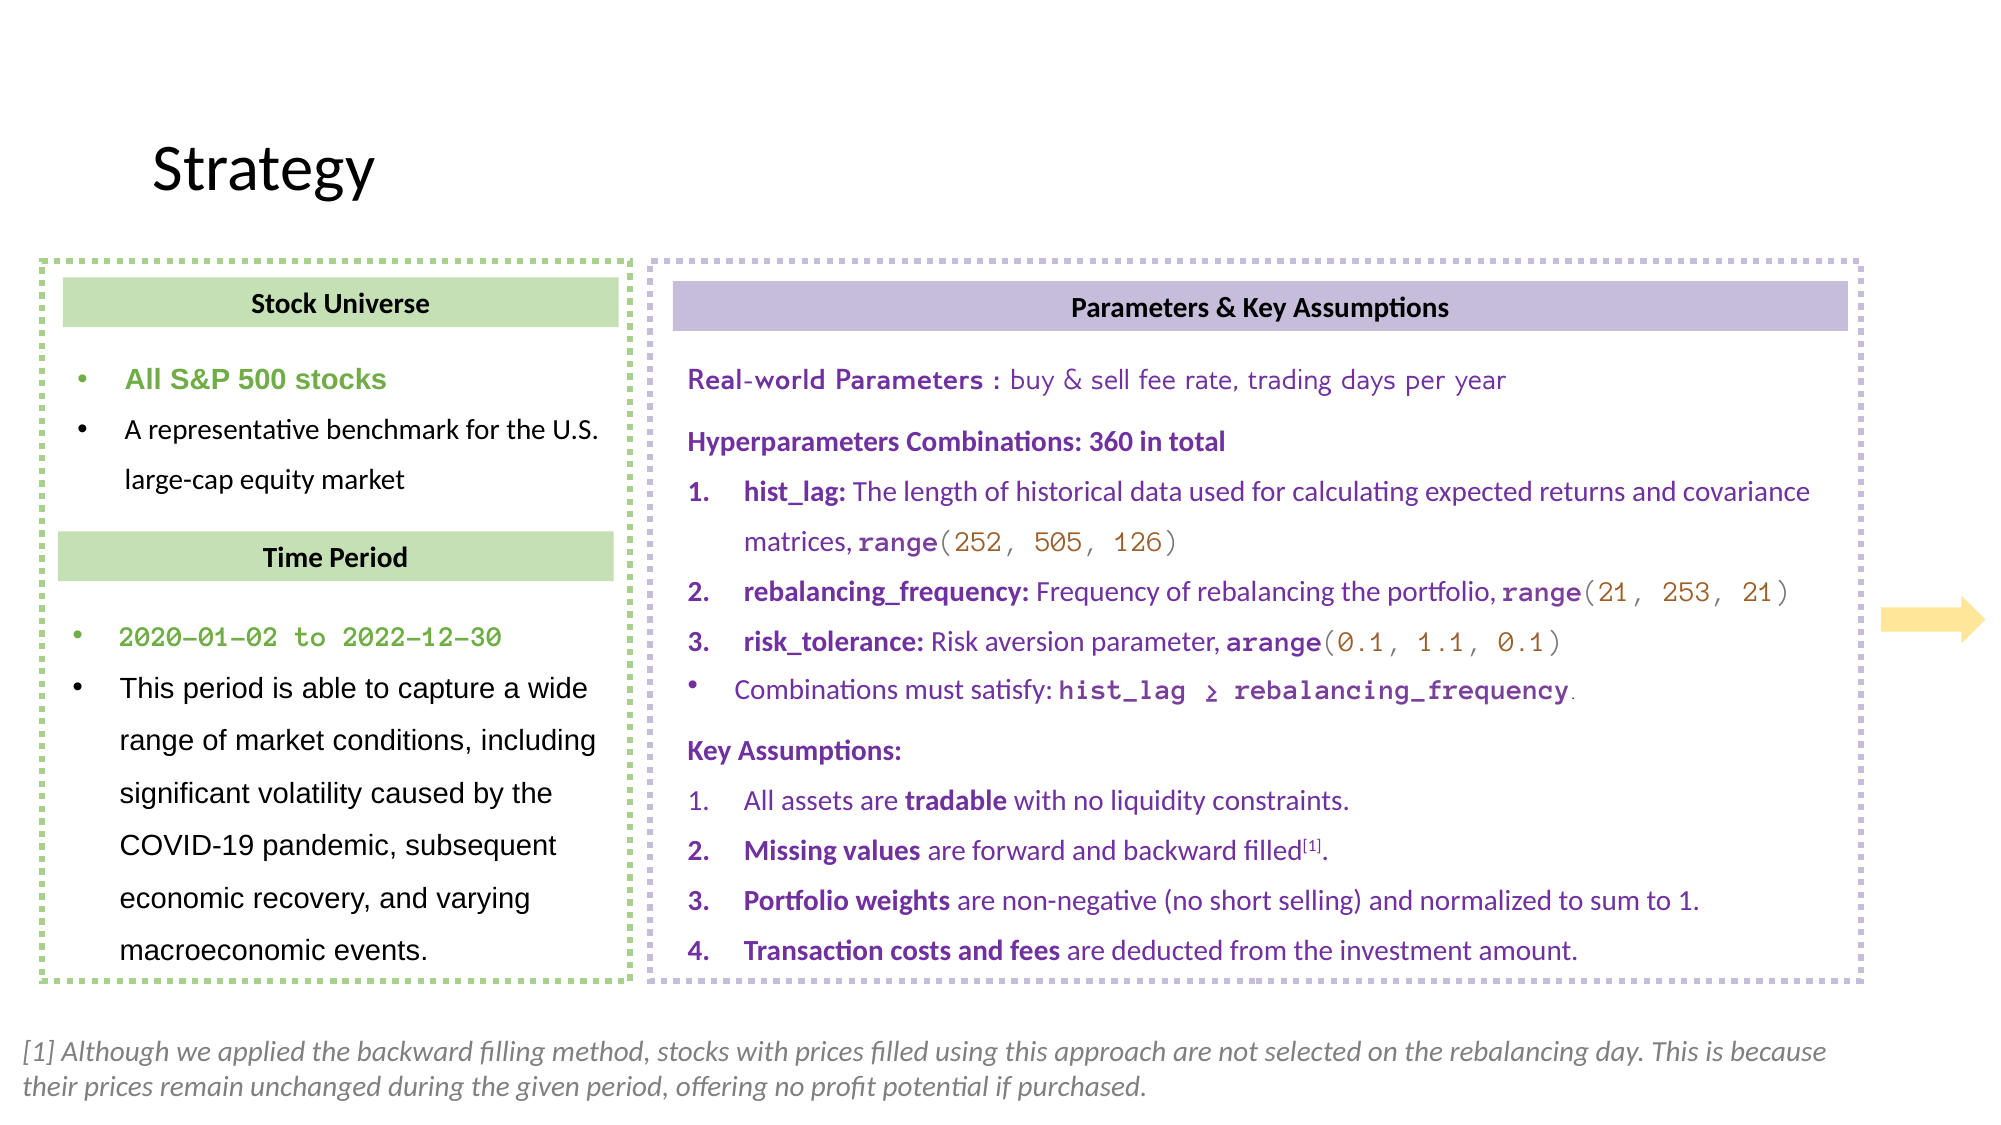

# Strategy

Hyperparameters Combinations: 360 in total
hist_lag: The length of historical data used for calculating expected returns and covariance matrices, range(252, 505, 126)
rebalancing_frequency: Frequency of rebalancing the portfolio, range(21, 253, 21)
risk_tolerance: Risk aversion parameter, arange(0.1, 1.1, 0.1)
Combinations must satisfy: hist_lag ≥ rebalancing_frequency.
Key Assumptions:
All assets are tradable with no liquidity constraints.
Missing values are forward and backward filled[1].
Portfolio weights are non-negative (no short selling) and normalized to sum to 1.
Transaction costs and fees are deducted from the investment amount.
Parameters & Key Assumptions
Stock Universe
All S&P 500 stocks
A representative benchmark for the U.S. large-cap equity market
Real-world Parameters : buy & sell fee rate, trading days per year
Time Period
2020-01-02 to 2022-12-30
This period is able to capture a wide range of market conditions, including significant volatility caused by the COVID-19 pandemic, subsequent economic recovery, and varying macroeconomic events.

[1] Although we applied the backward filling method, stocks with prices filled using this approach are not selected on the rebalancing day. This is because their prices remain unchanged during the given period, offering no profit potential if purchased.